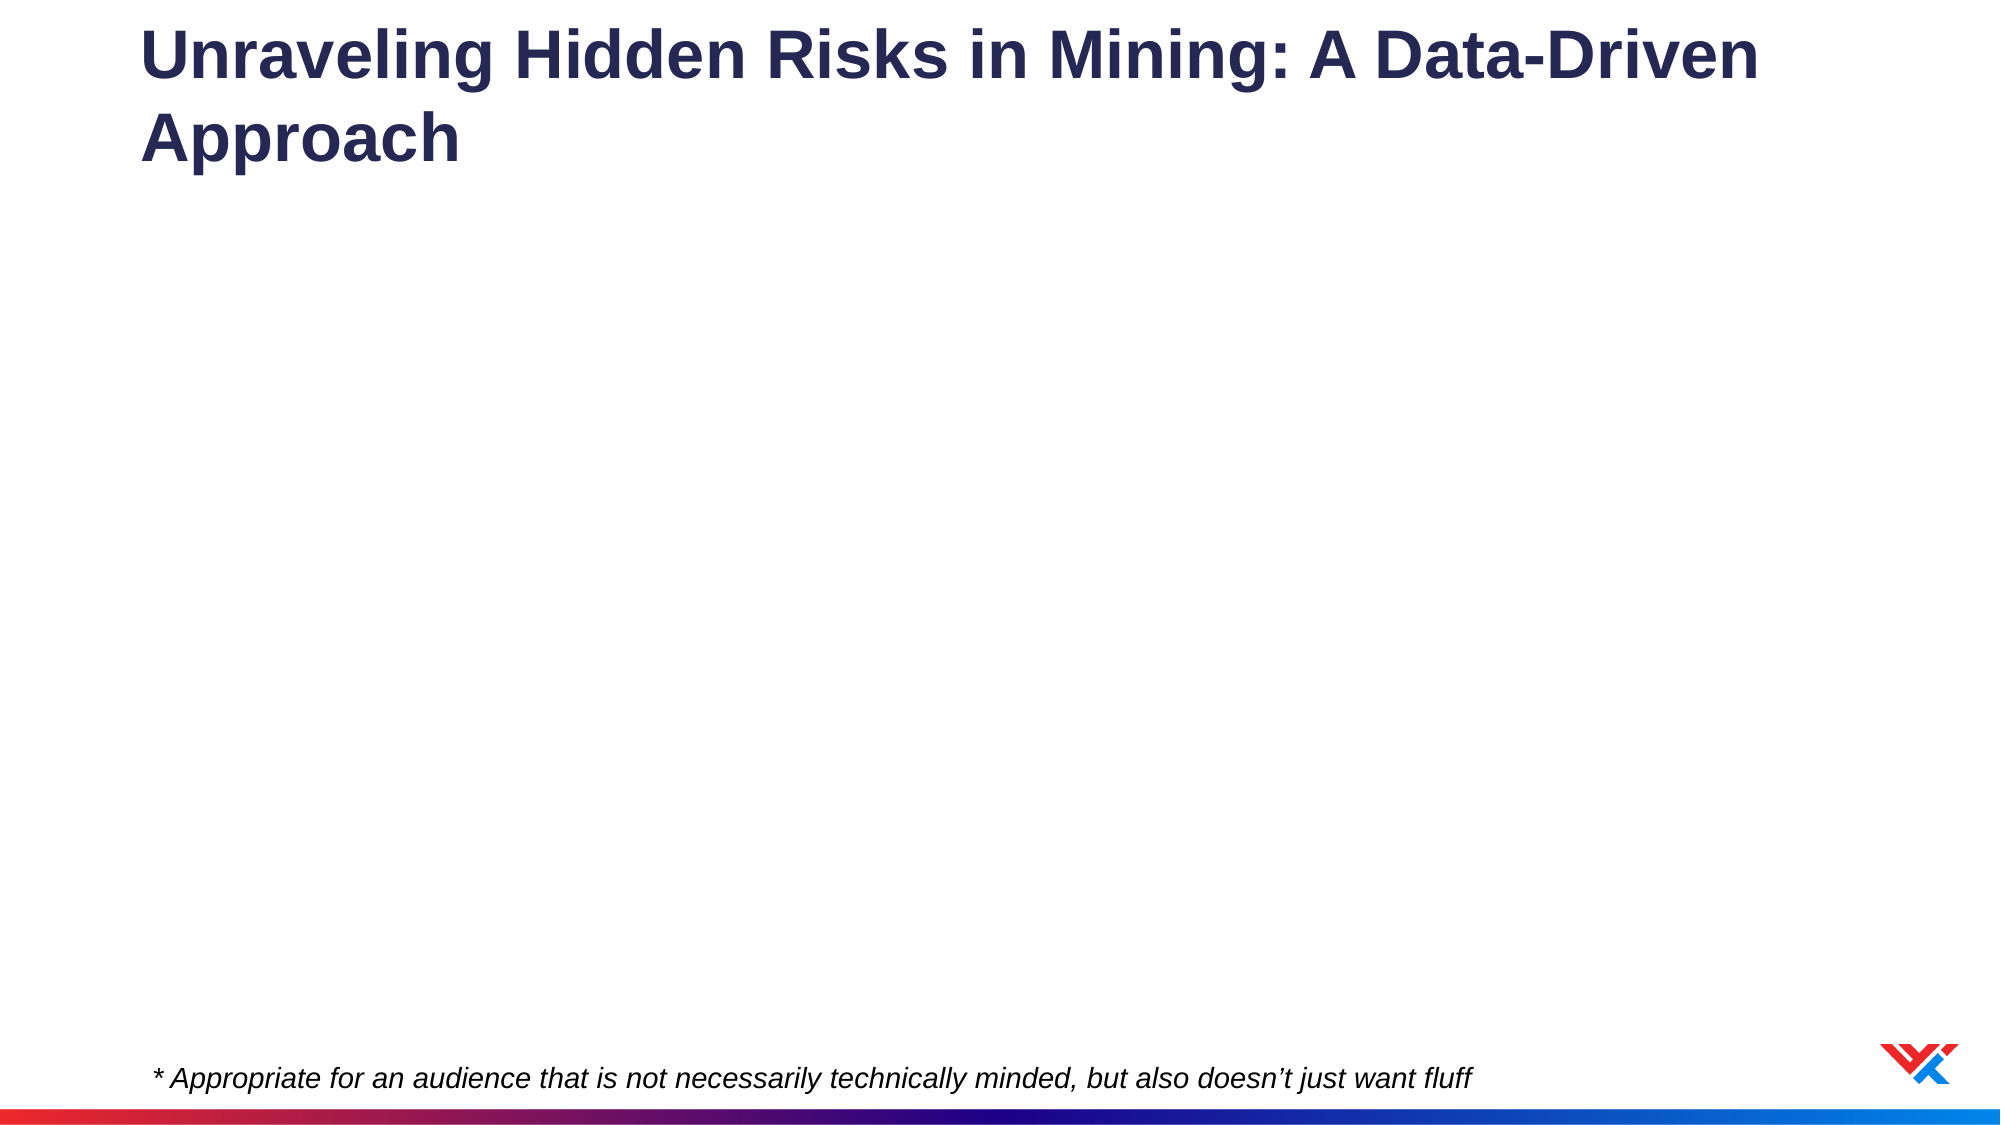

# Unraveling Hidden Risks in Mining: A Data-Driven Approach

* Appropriate for an audience that is not necessarily technically minded, but also doesn’t just want fluff